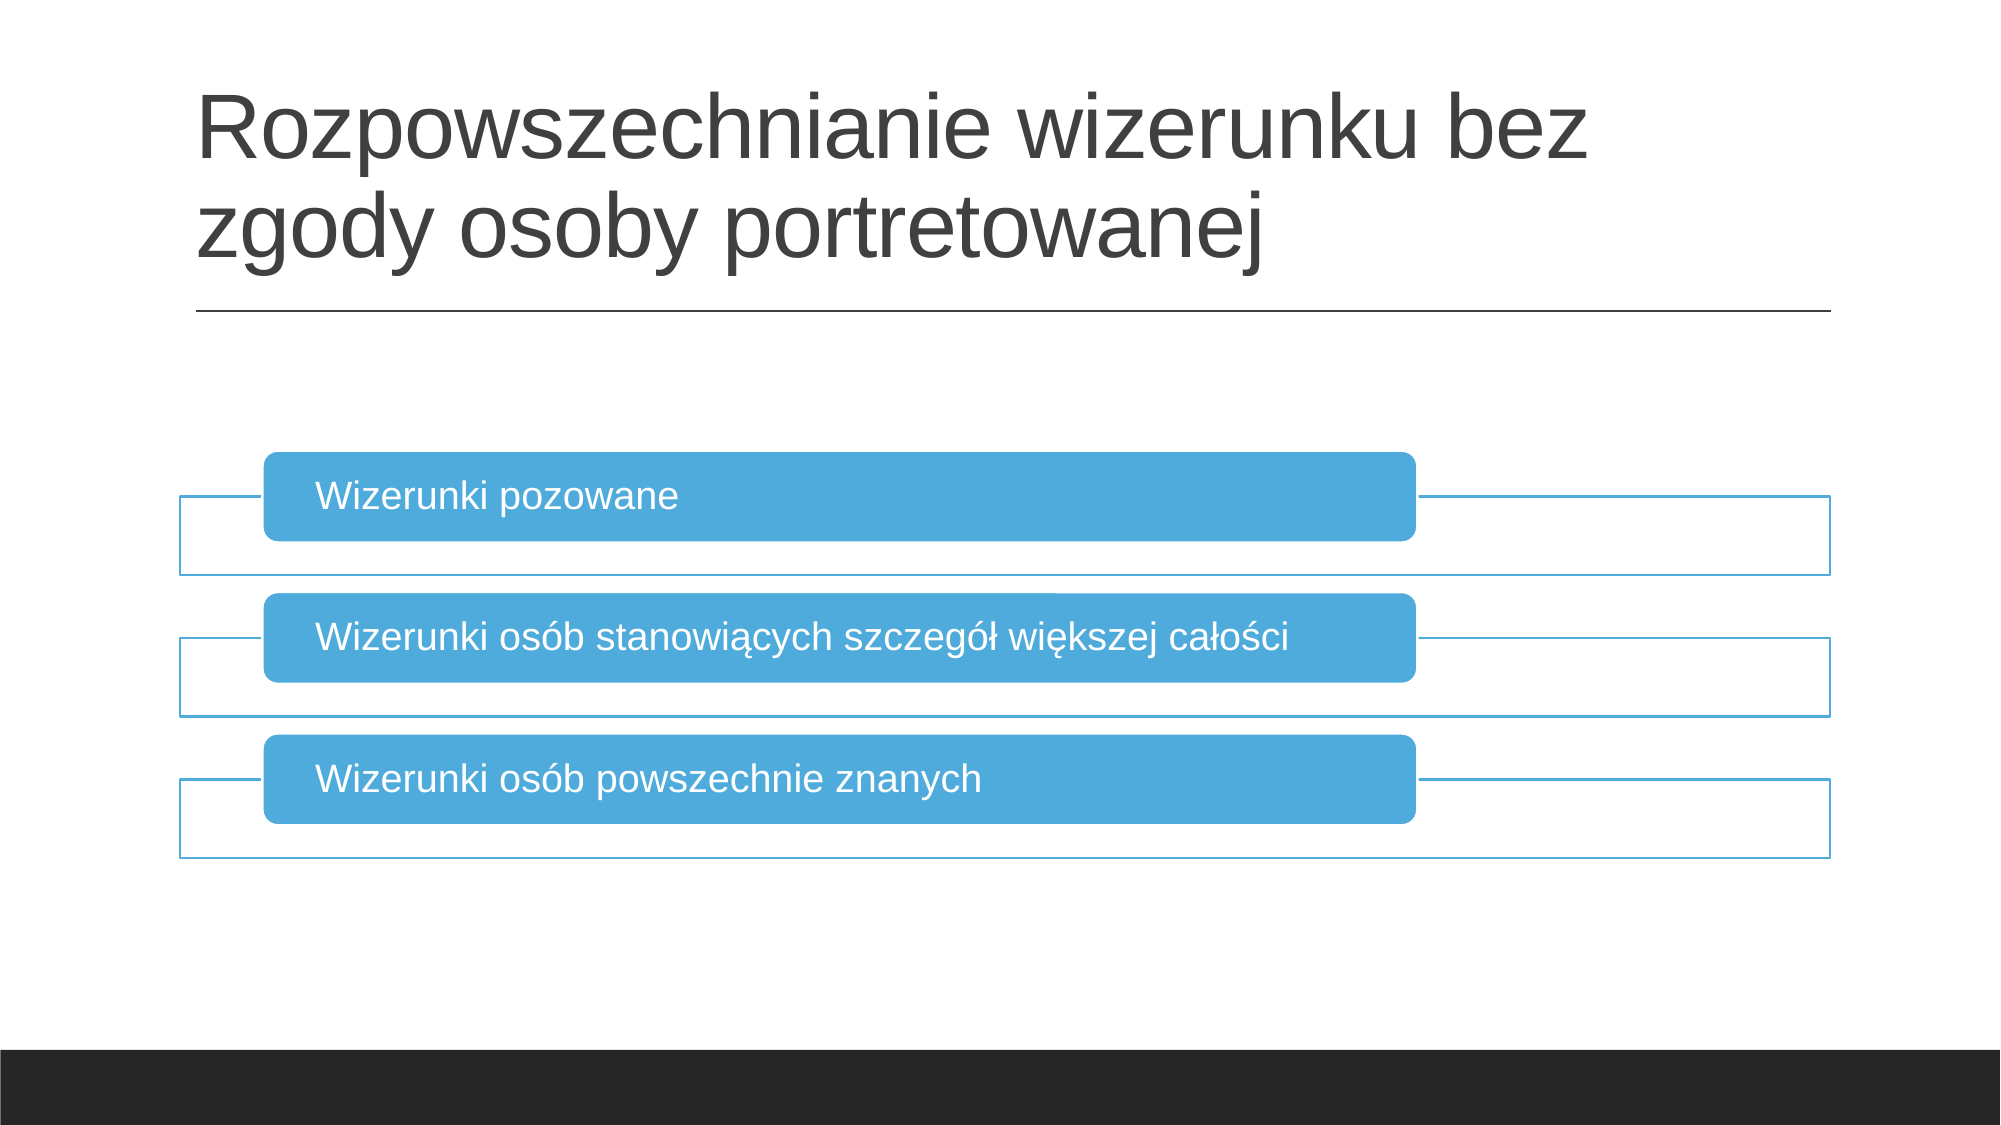

# Rozpowszechnianie wizerunku bez zgody osoby portretowanej
Wizerunki pozowane
Wizerunki osób stanowiących szczegół większej całości
Wizerunki osób powszechnie znanych